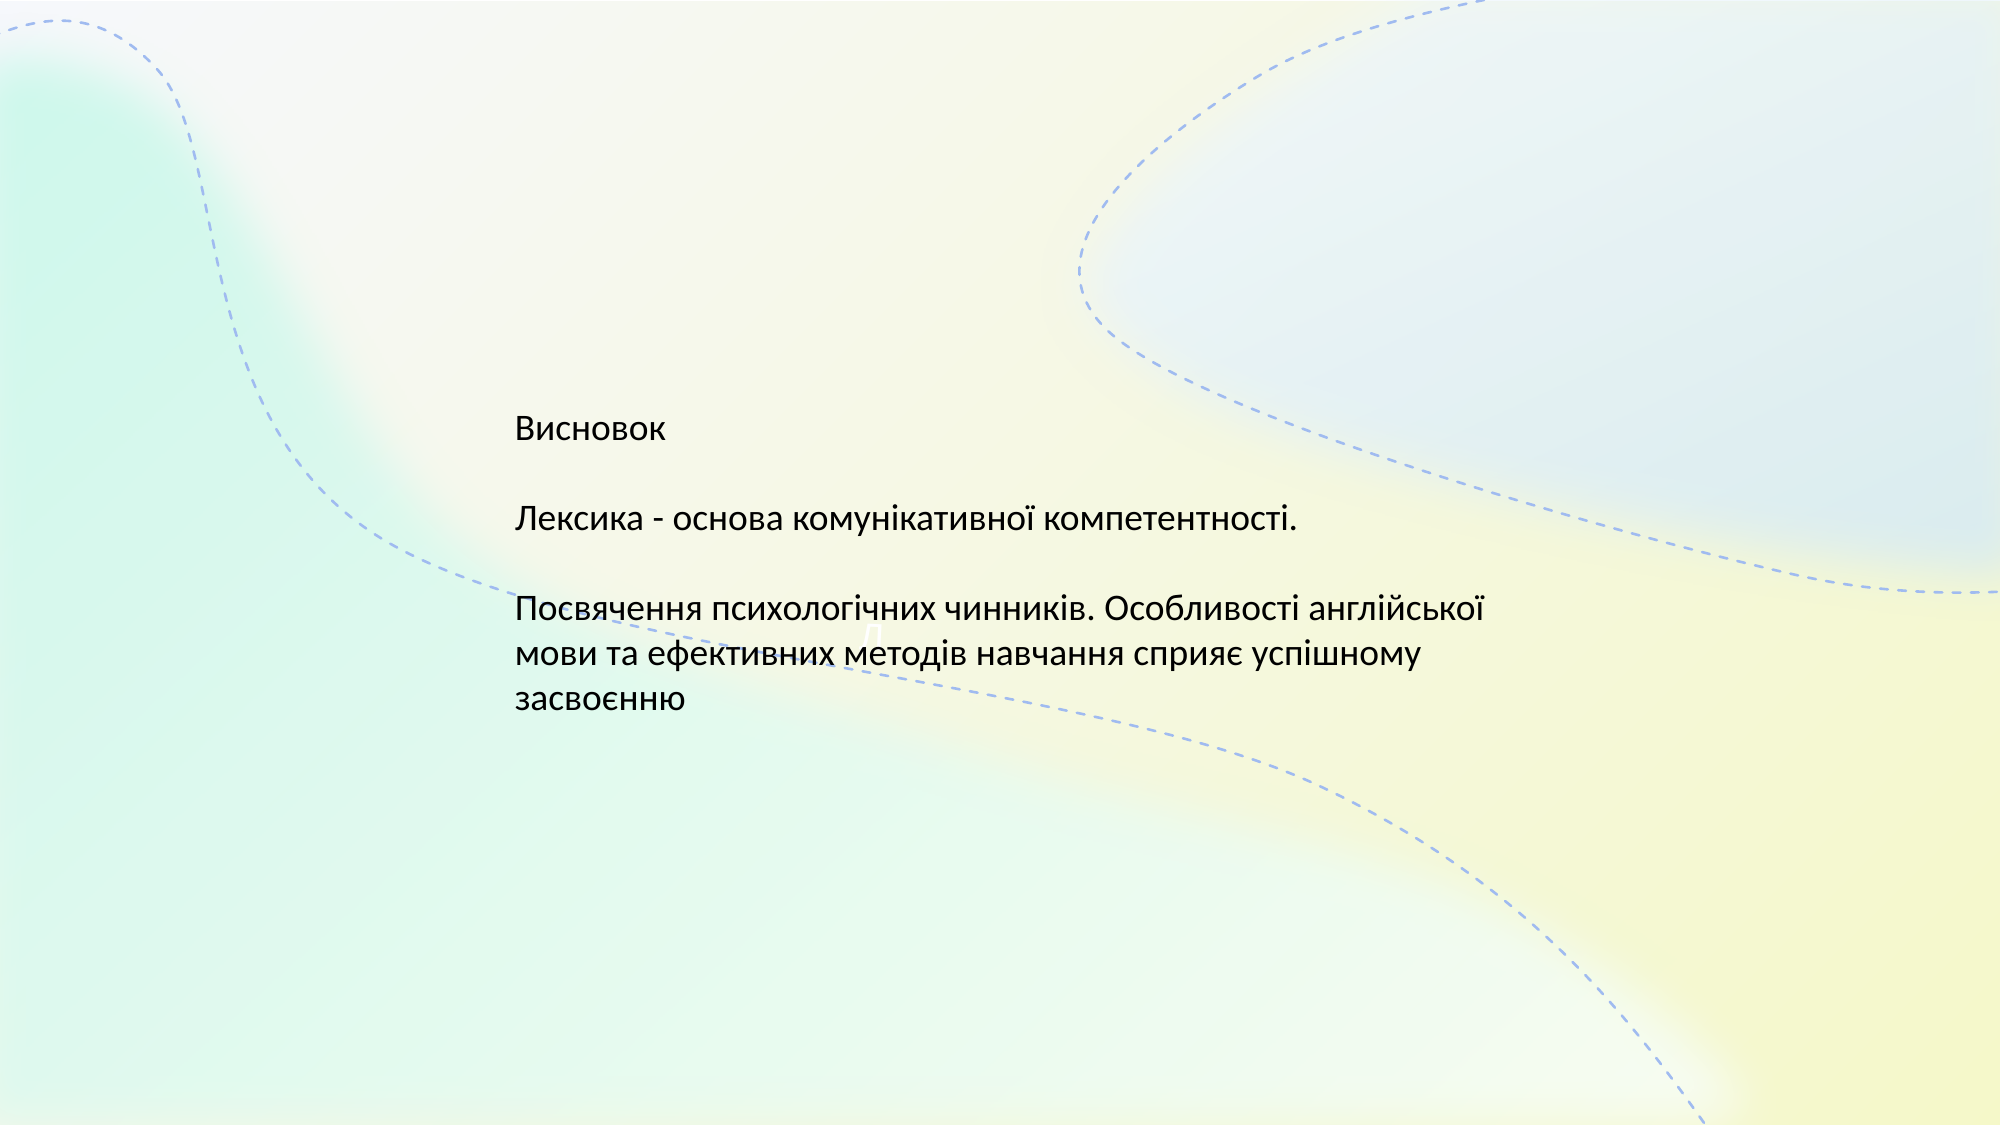

Л
Висновок

Лексика - основа комунікативної компетентності.

Посвячення психологічних чинників. Особливості англійської мови та ефективних методів навчання сприяє успішному засвоєнню